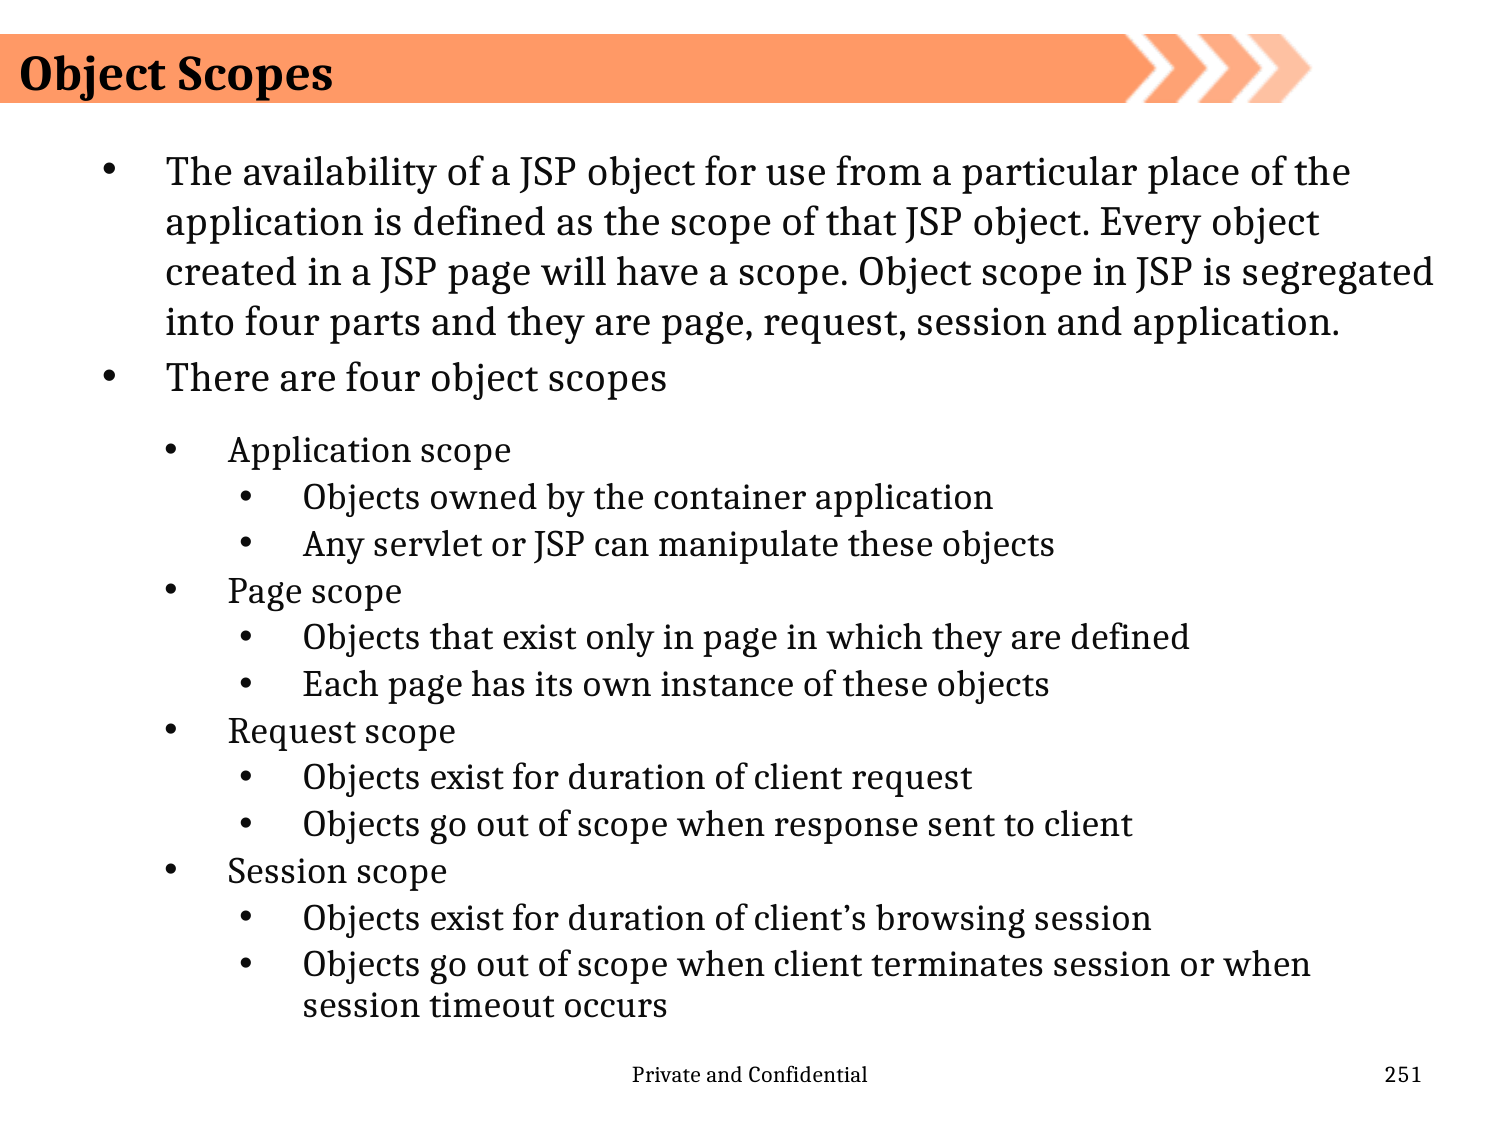

# Object Scopes
The availability of a JSP object for use from a particular place of the application is defined as the scope of that JSP object. Every object created in a JSP page will have a scope. Object scope in JSP is segregated into four parts and they are page, request, session and application.
There are four object scopes

Application scope
Objects owned by the container application
Any servlet or JSP can manipulate these objects
Page scope
Objects that exist only in page in which they are defined
Each page has its own instance of these objects
Request scope
Objects exist for duration of client request
Objects go out of scope when response sent to client
Session scope
Objects exist for duration of client’s browsing session
Objects go out of scope when client terminates session or when session timeout occurs